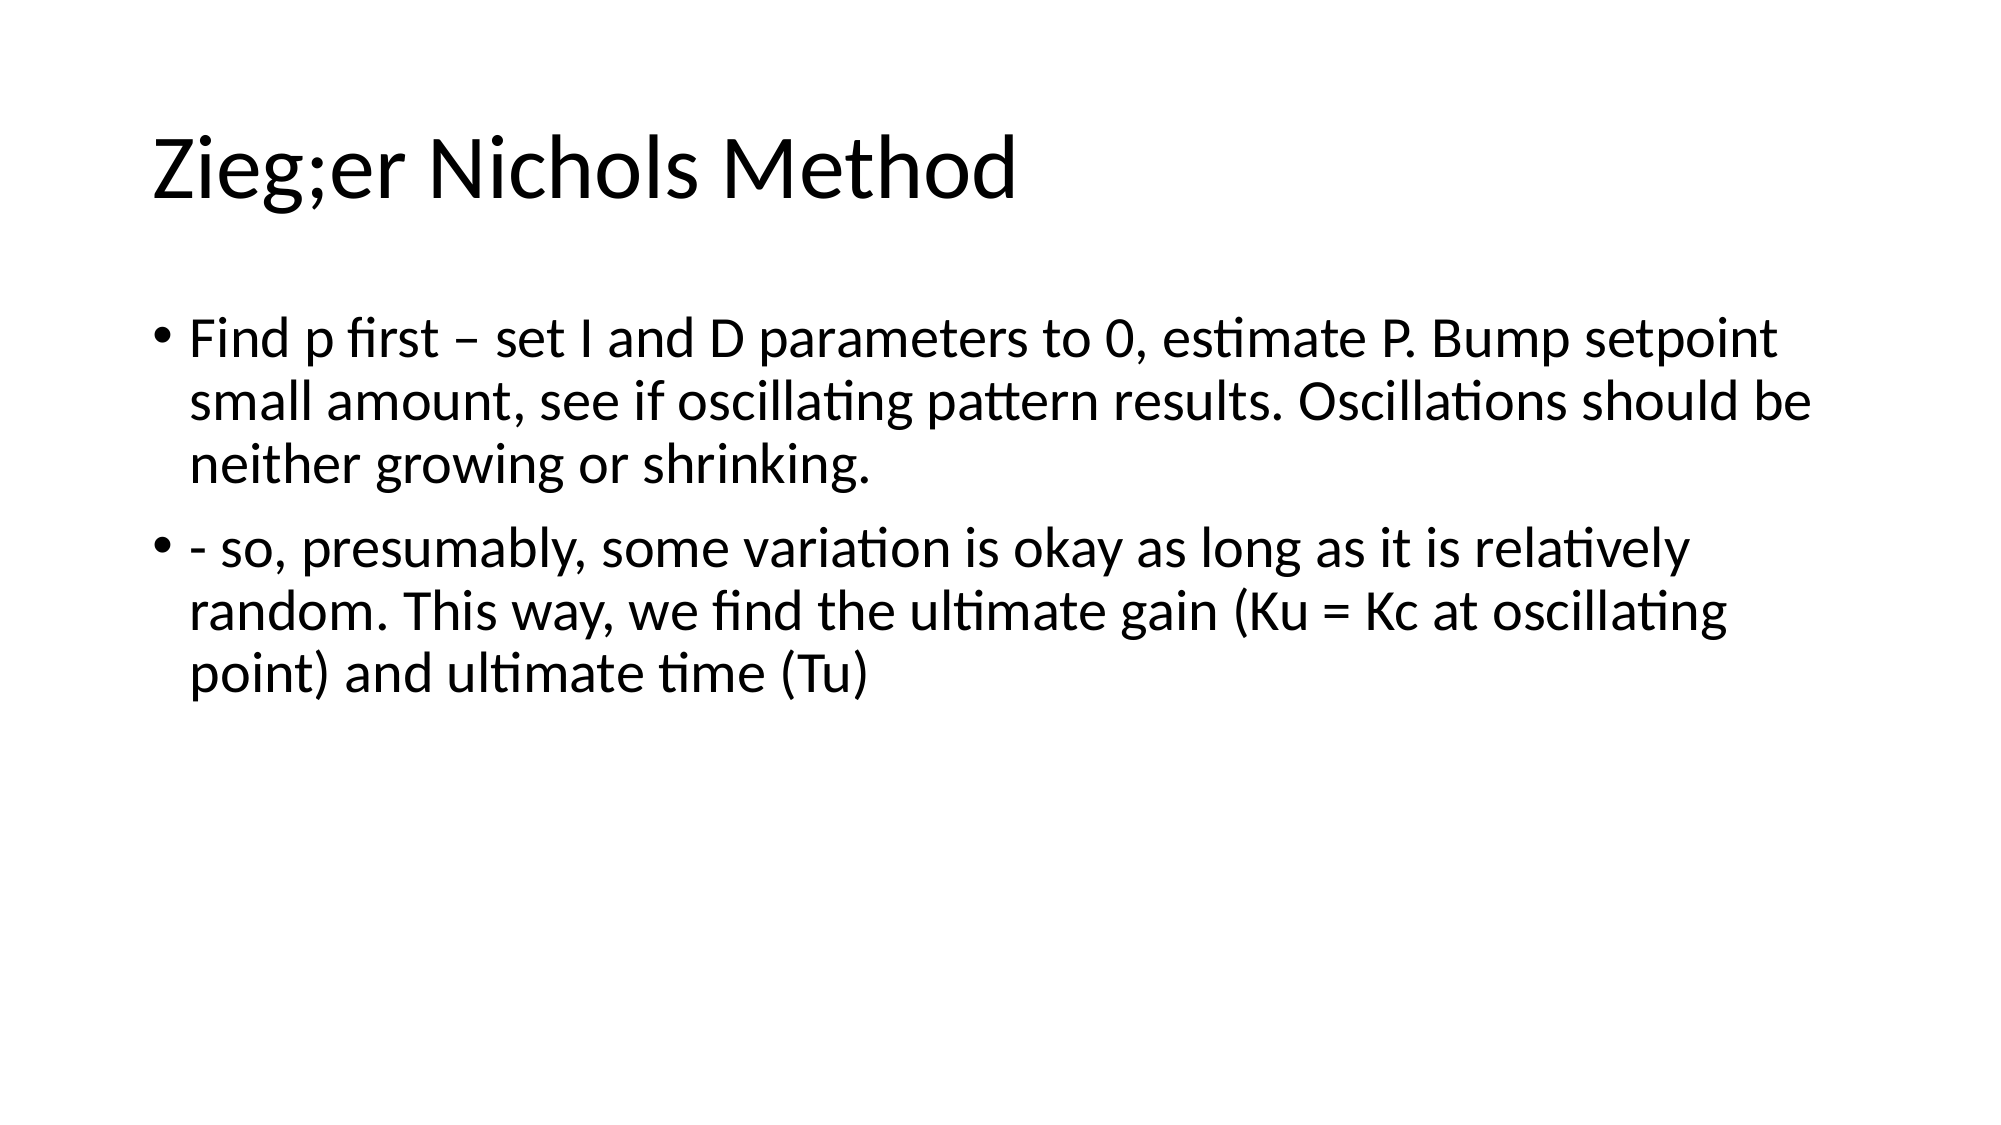

# Zieg;er Nichols Method
Find p first – set I and D parameters to 0, estimate P. Bump setpoint small amount, see if oscillating pattern results. Oscillations should be neither growing or shrinking.
- so, presumably, some variation is okay as long as it is relatively random. This way, we find the ultimate gain (Ku = Kc at oscillating point) and ultimate time (Tu)